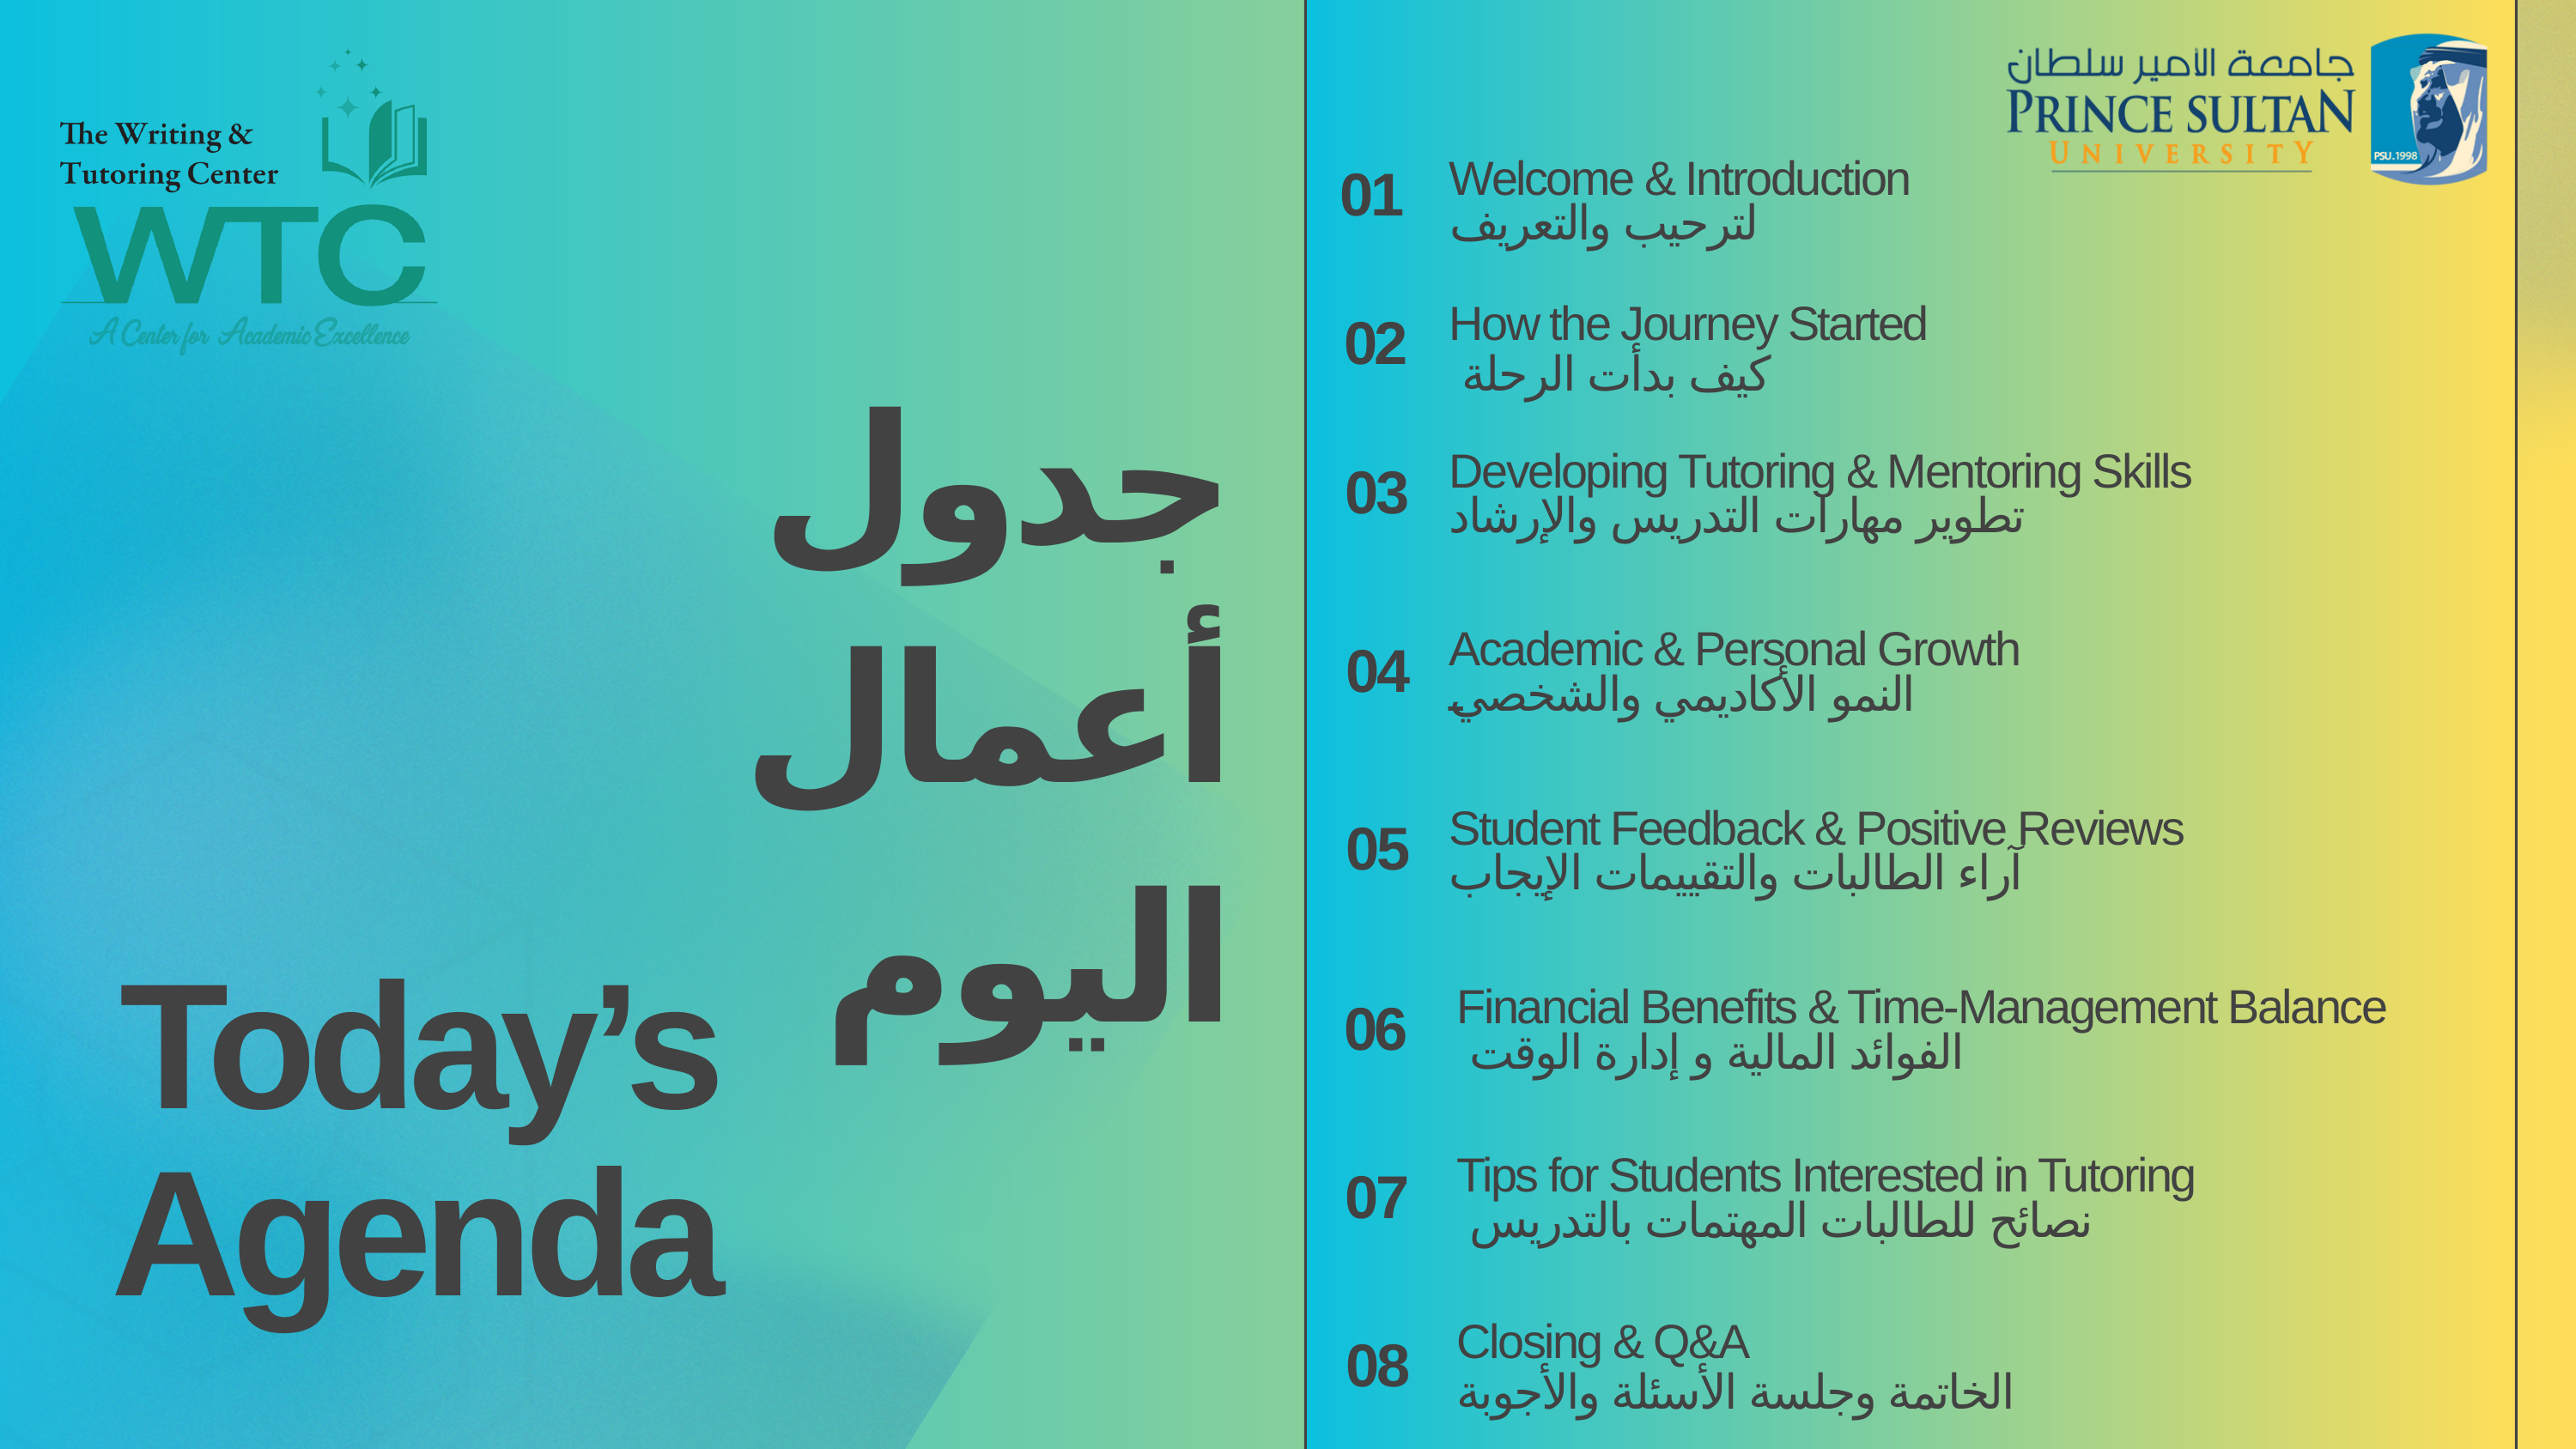

Welcome & Introduction
لترحيب والتعريف
01
How the Journey Started
 كيف بدأت الرحلة
02
جدول أعمال اليوم

Developing Tutoring & Mentoring Skills
تطوير مهارات التدريس والإرشاد
03
Academic & Personal Growth
النمو الأكاديمي والشخصي
04

Student Feedback & Positive Reviews
آراء الطالبات والتقييمات الإيجاب
05
Today’s Agenda
Financial Benefits & Time‑Management Balance
 الفوائد المالية و إدارة الوقت
06
Tips for Students Interested in Tutoring
 نصائح للطالبات المهتمات بالتدريس
07
Closing & Q&A
الخاتمة وجلسة الأسئلة والأجوبة
08